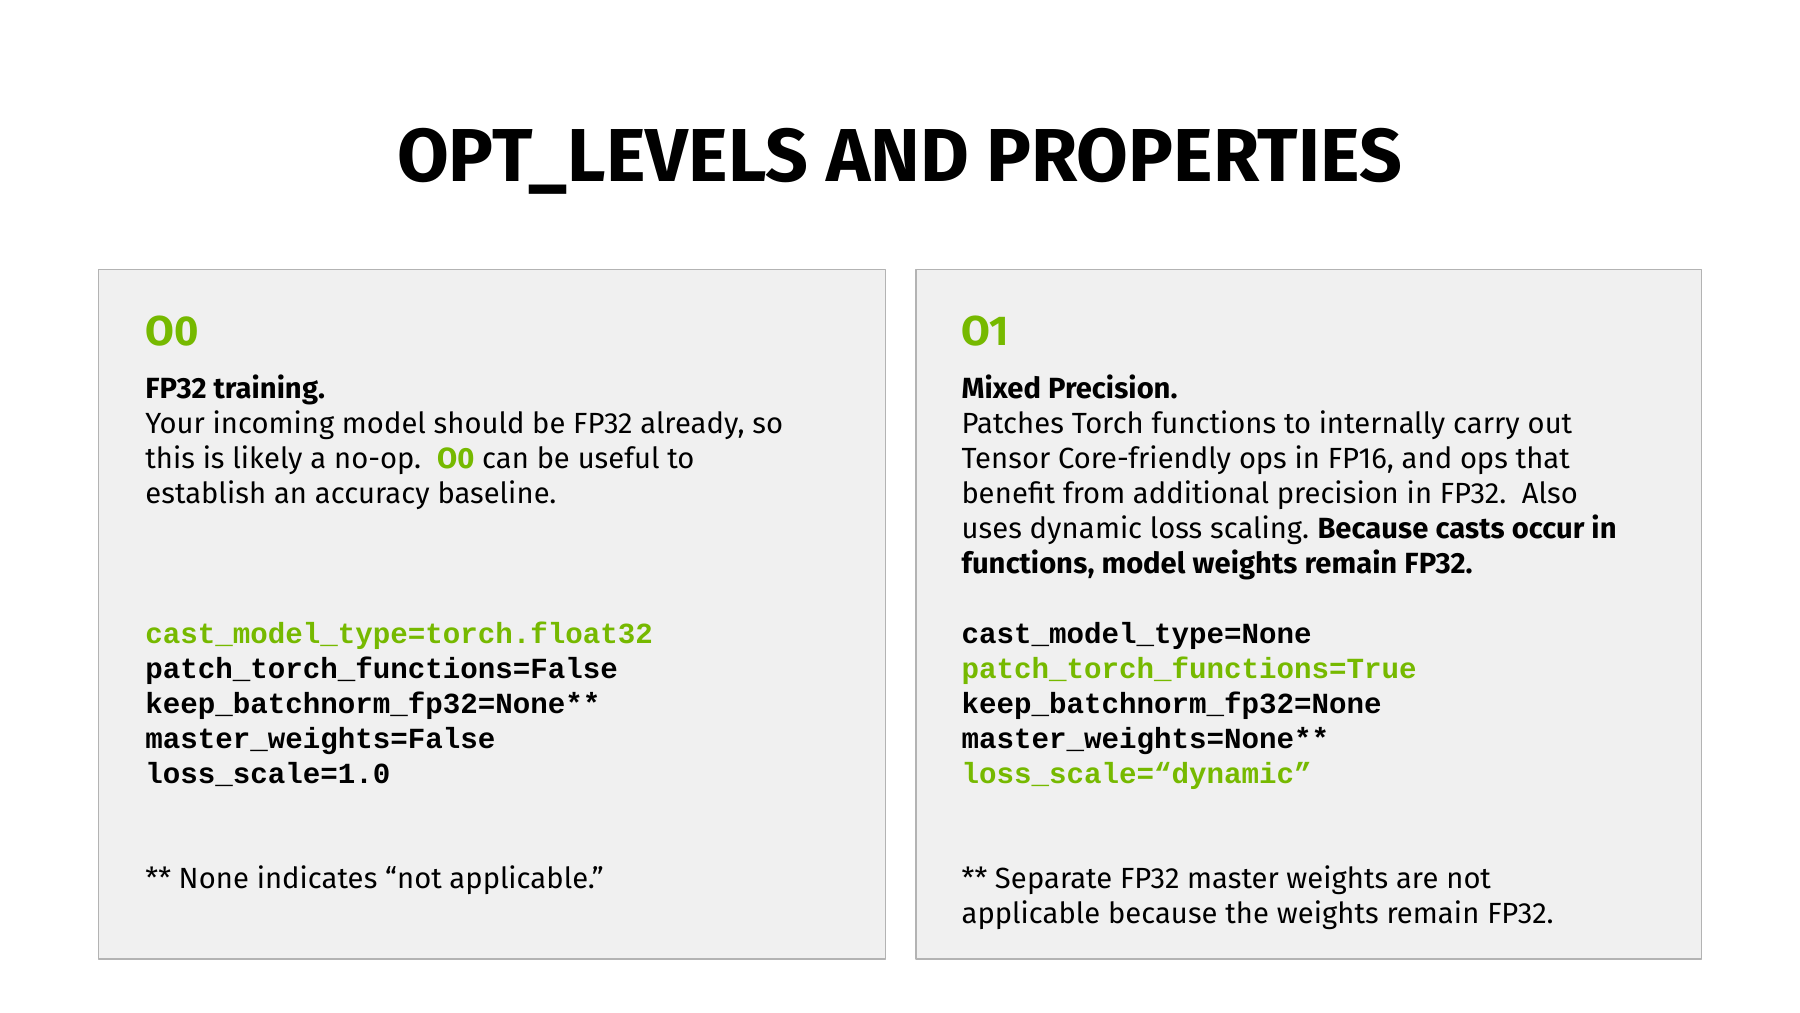

# Opt_levels and properties

o0
O1
FP32 training.
Your incoming model should be FP32 already, so this is likely a no-op.  O0 can be useful to establish an accuracy baseline.

cast_model_type=torch.float32
patch_torch_functions=False
keep_batchnorm_fp32=None**
master_weights=False
loss_scale=1.0

** None indicates “not applicable.”
Mixed Precision.
Patches Torch functions to internally carry out Tensor Core-friendly ops in FP16, and ops that benefit from additional precision in FP32.  Also uses dynamic loss scaling. Because casts occur in functions, model weights remain FP32.

cast_model_type=None
patch_torch_functions=True
keep_batchnorm_fp32=None
master_weights=None**
loss_scale=“dynamic”

** Separate FP32 master weights are not applicable because the weights remain FP32.